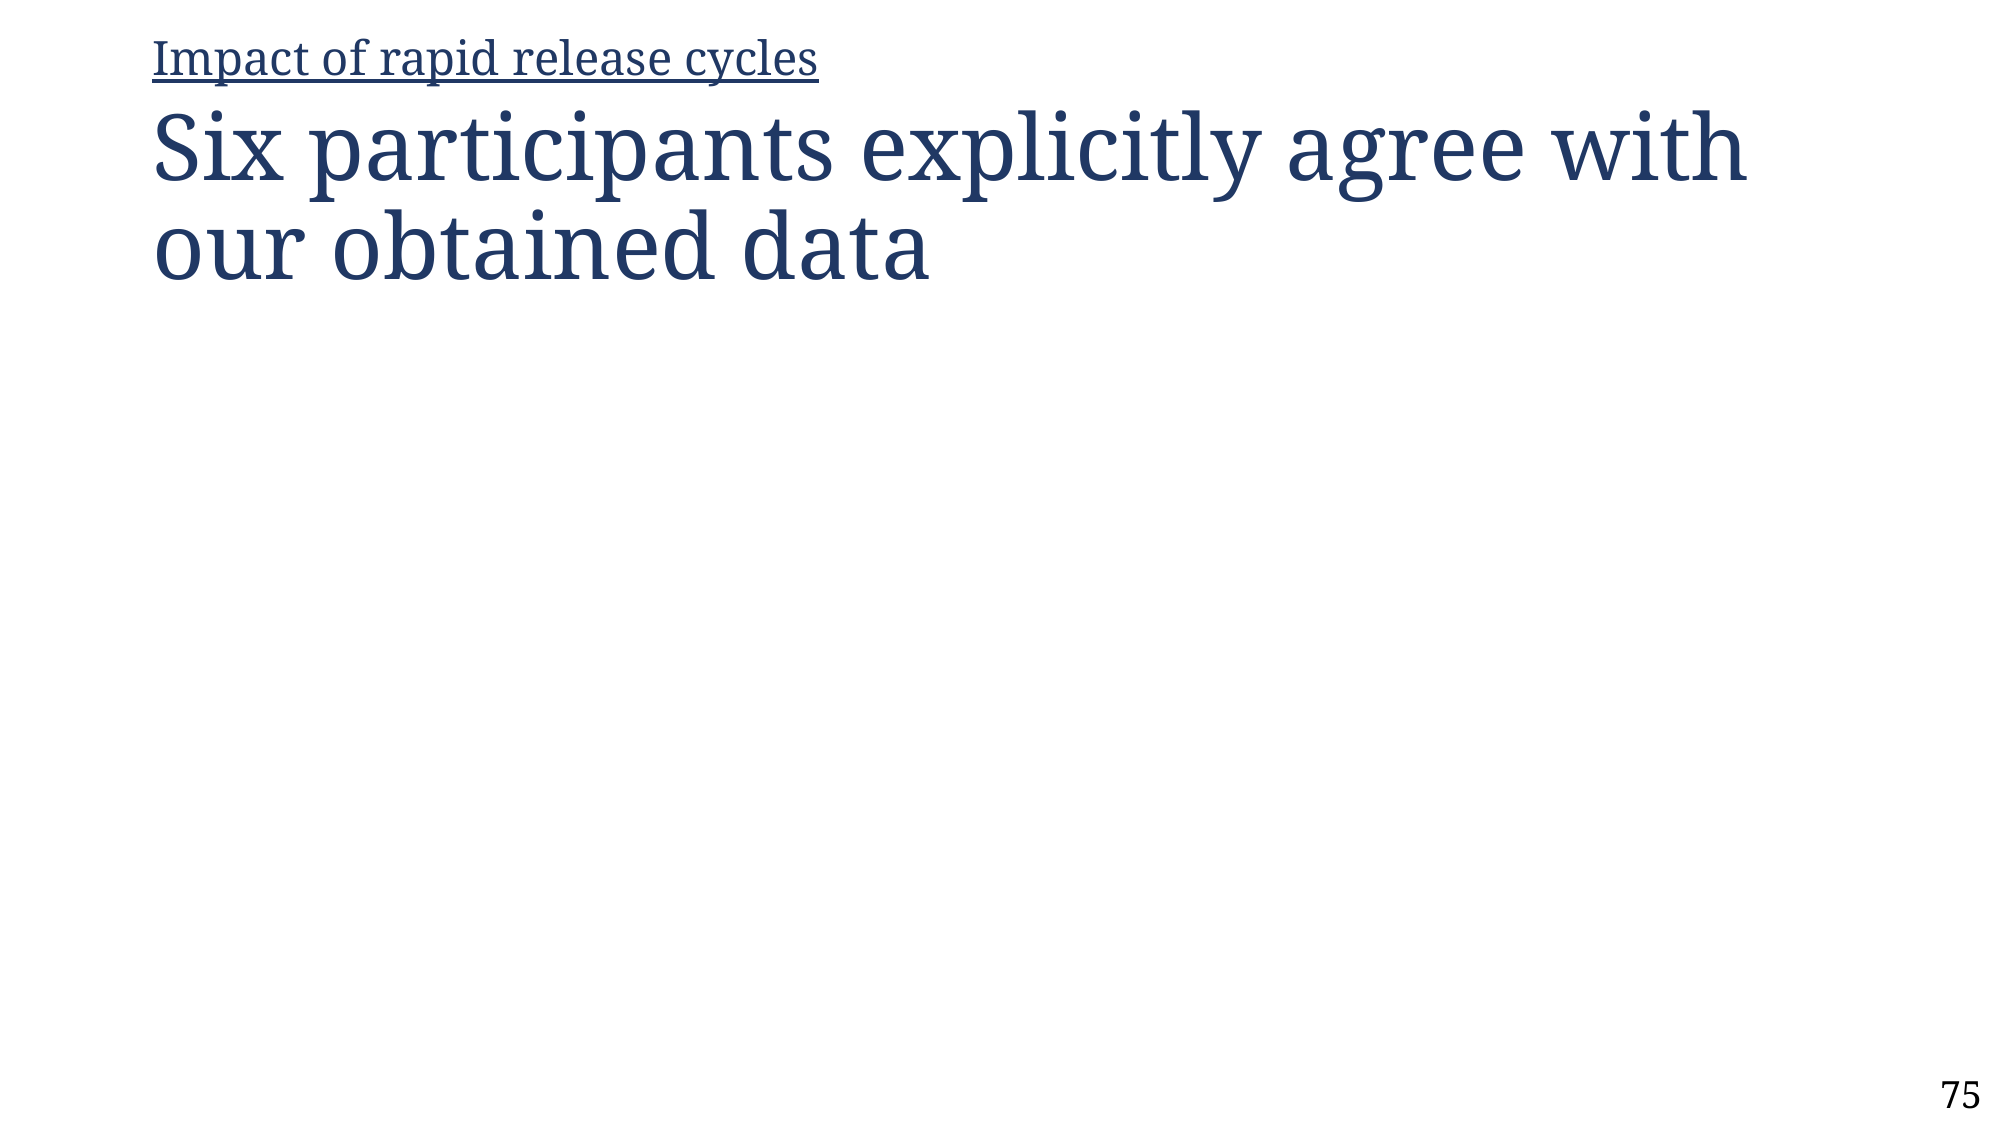

Impact of rapid release cycles
# Six participants explicitly agree with our obtained data
75